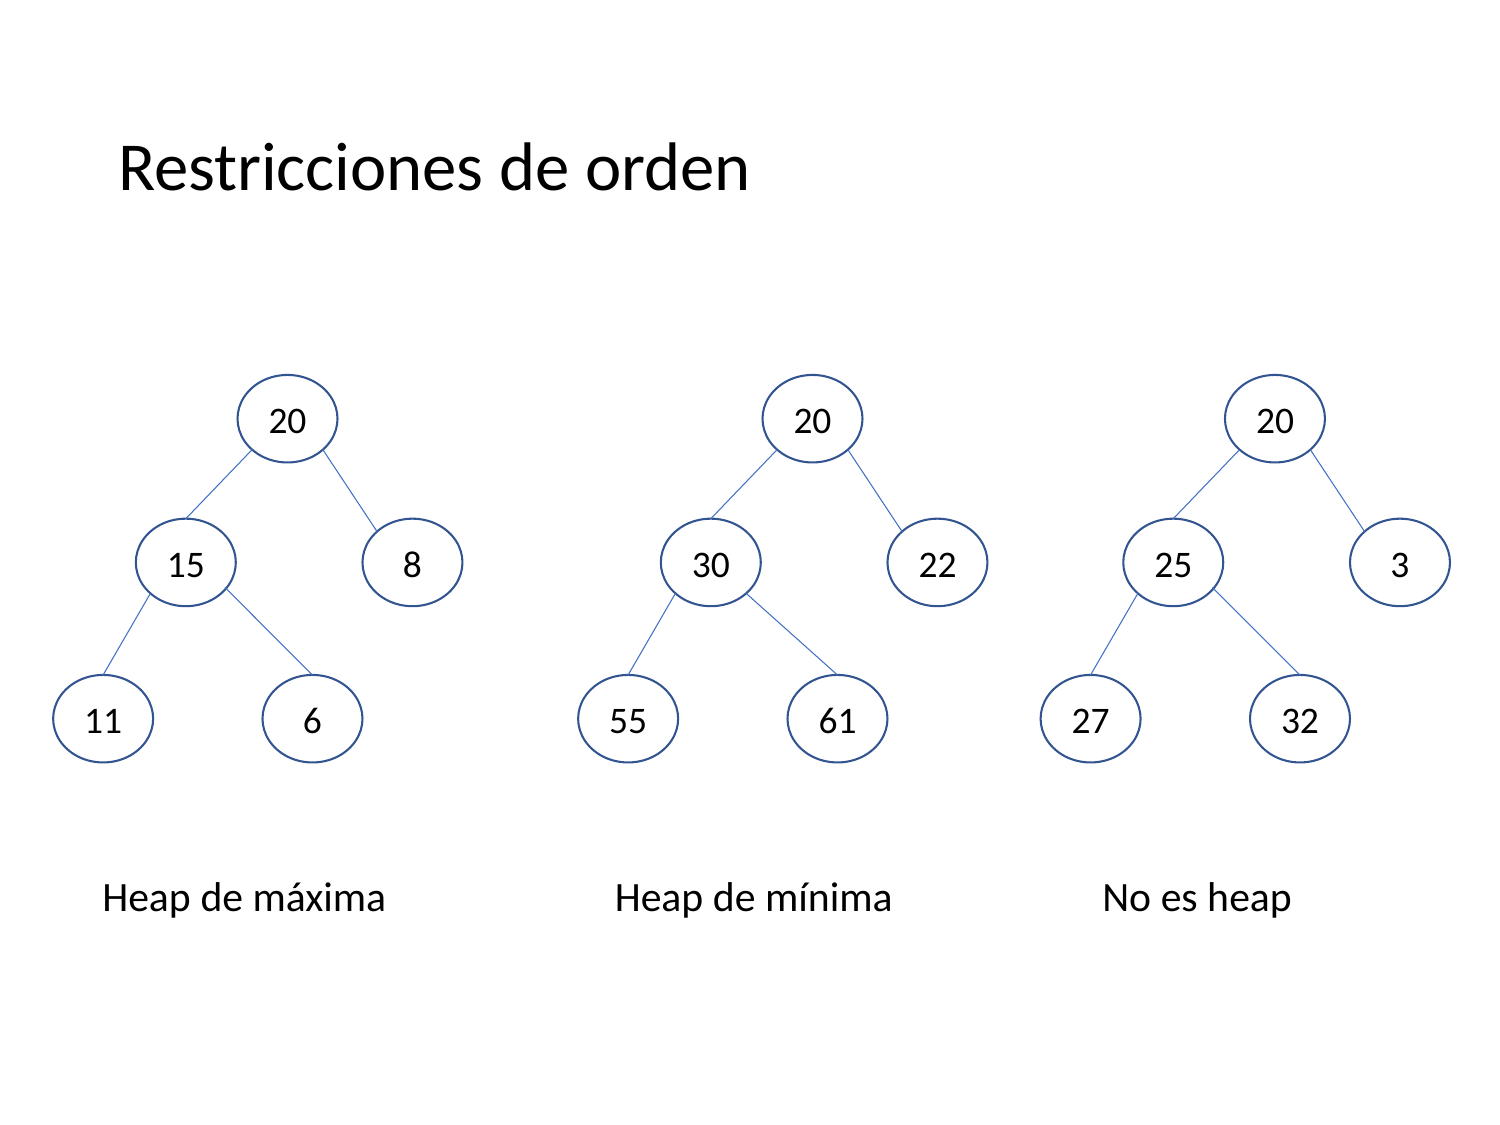

# Restricciones de orden
20
20
20
15
8
30
22
25
3
11
6
55
61
27
32
Heap de máxima
Heap de mínima
No es heap